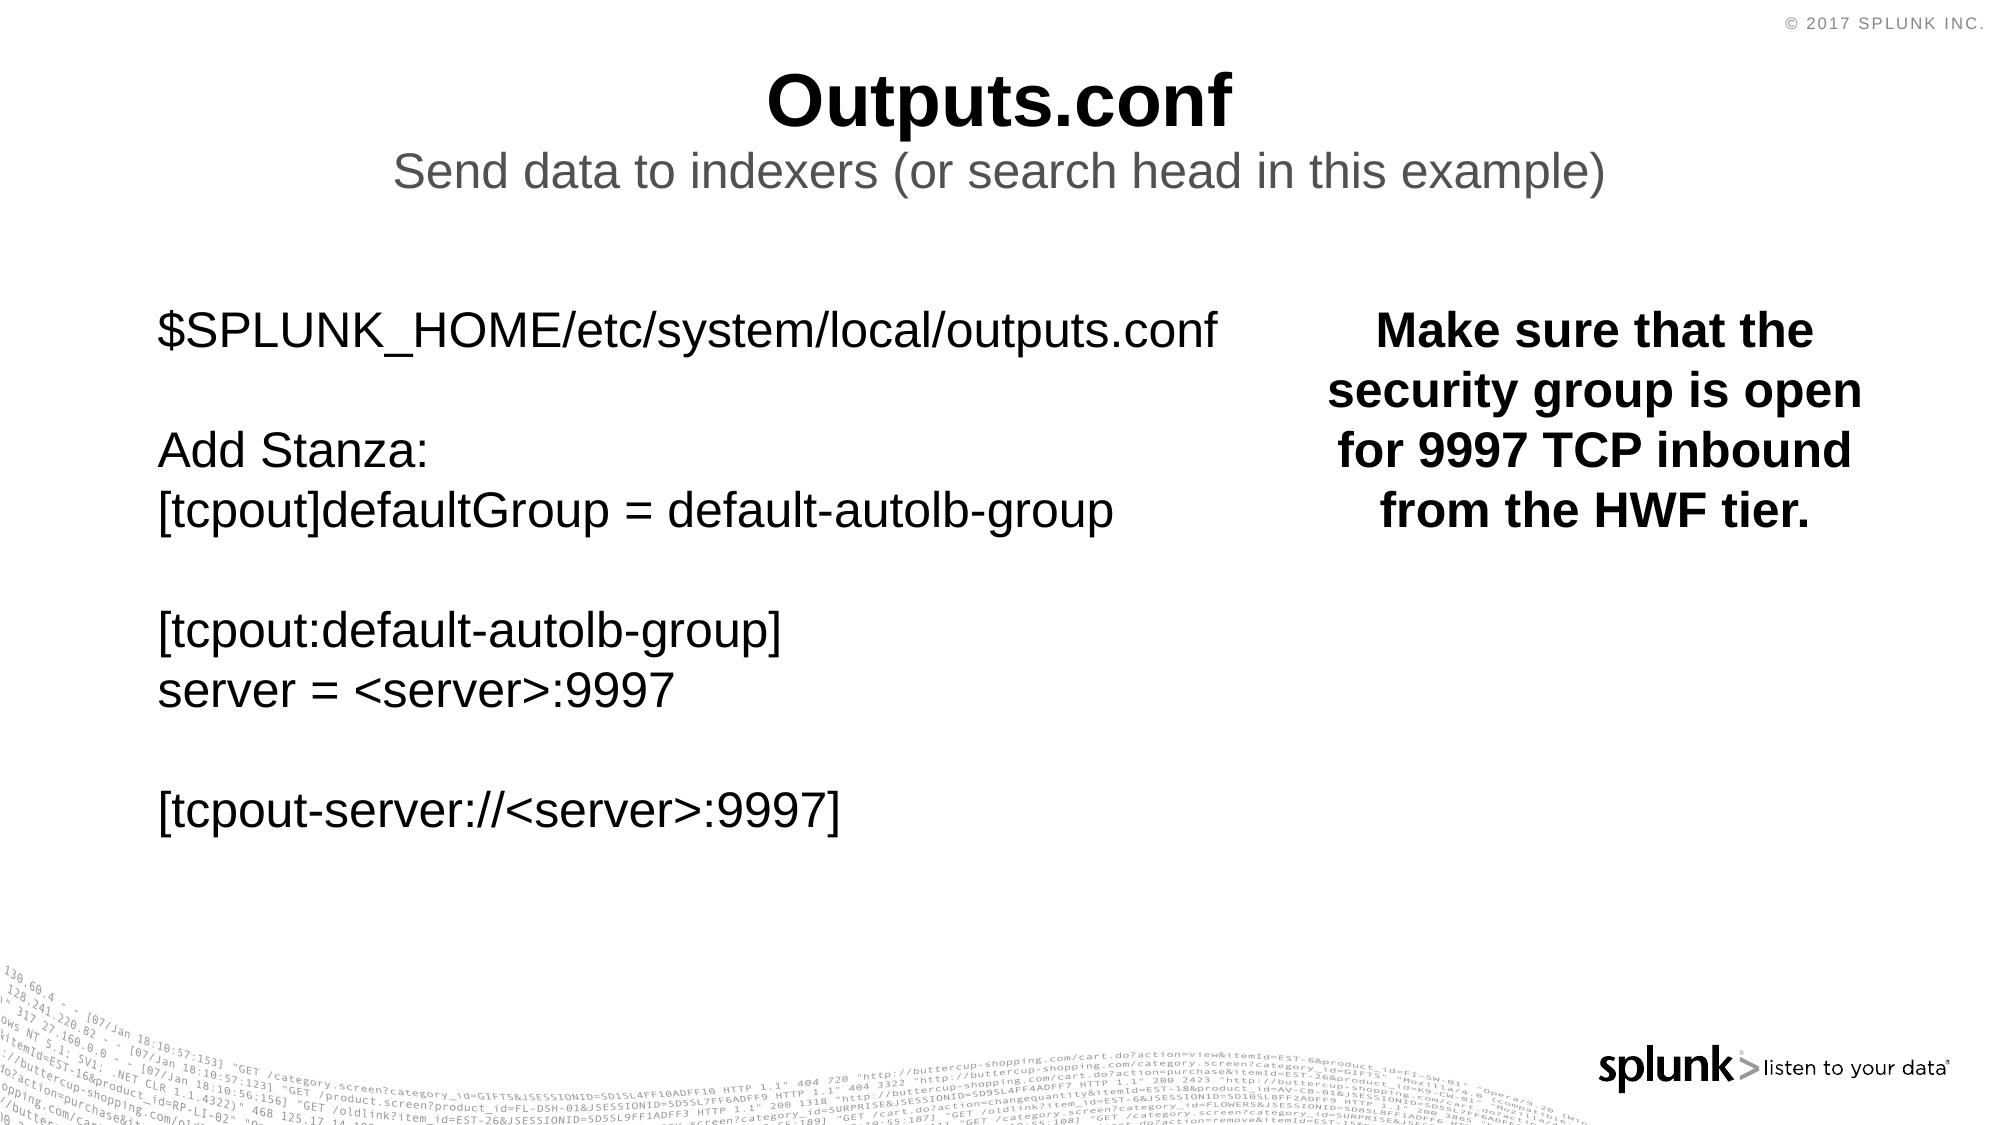

# Outputs.conf
Send data to indexers (or search head in this example)
$SPLUNK_HOME/etc/system/local/outputs.conf

Add Stanza:
[tcpout]defaultGroup = default-autolb-group

[tcpout:default-autolb-group]
server = <server>:9997

[tcpout-server://<server>:9997]
Make sure that the security group is open for 9997 TCP inbound from the HWF tier.